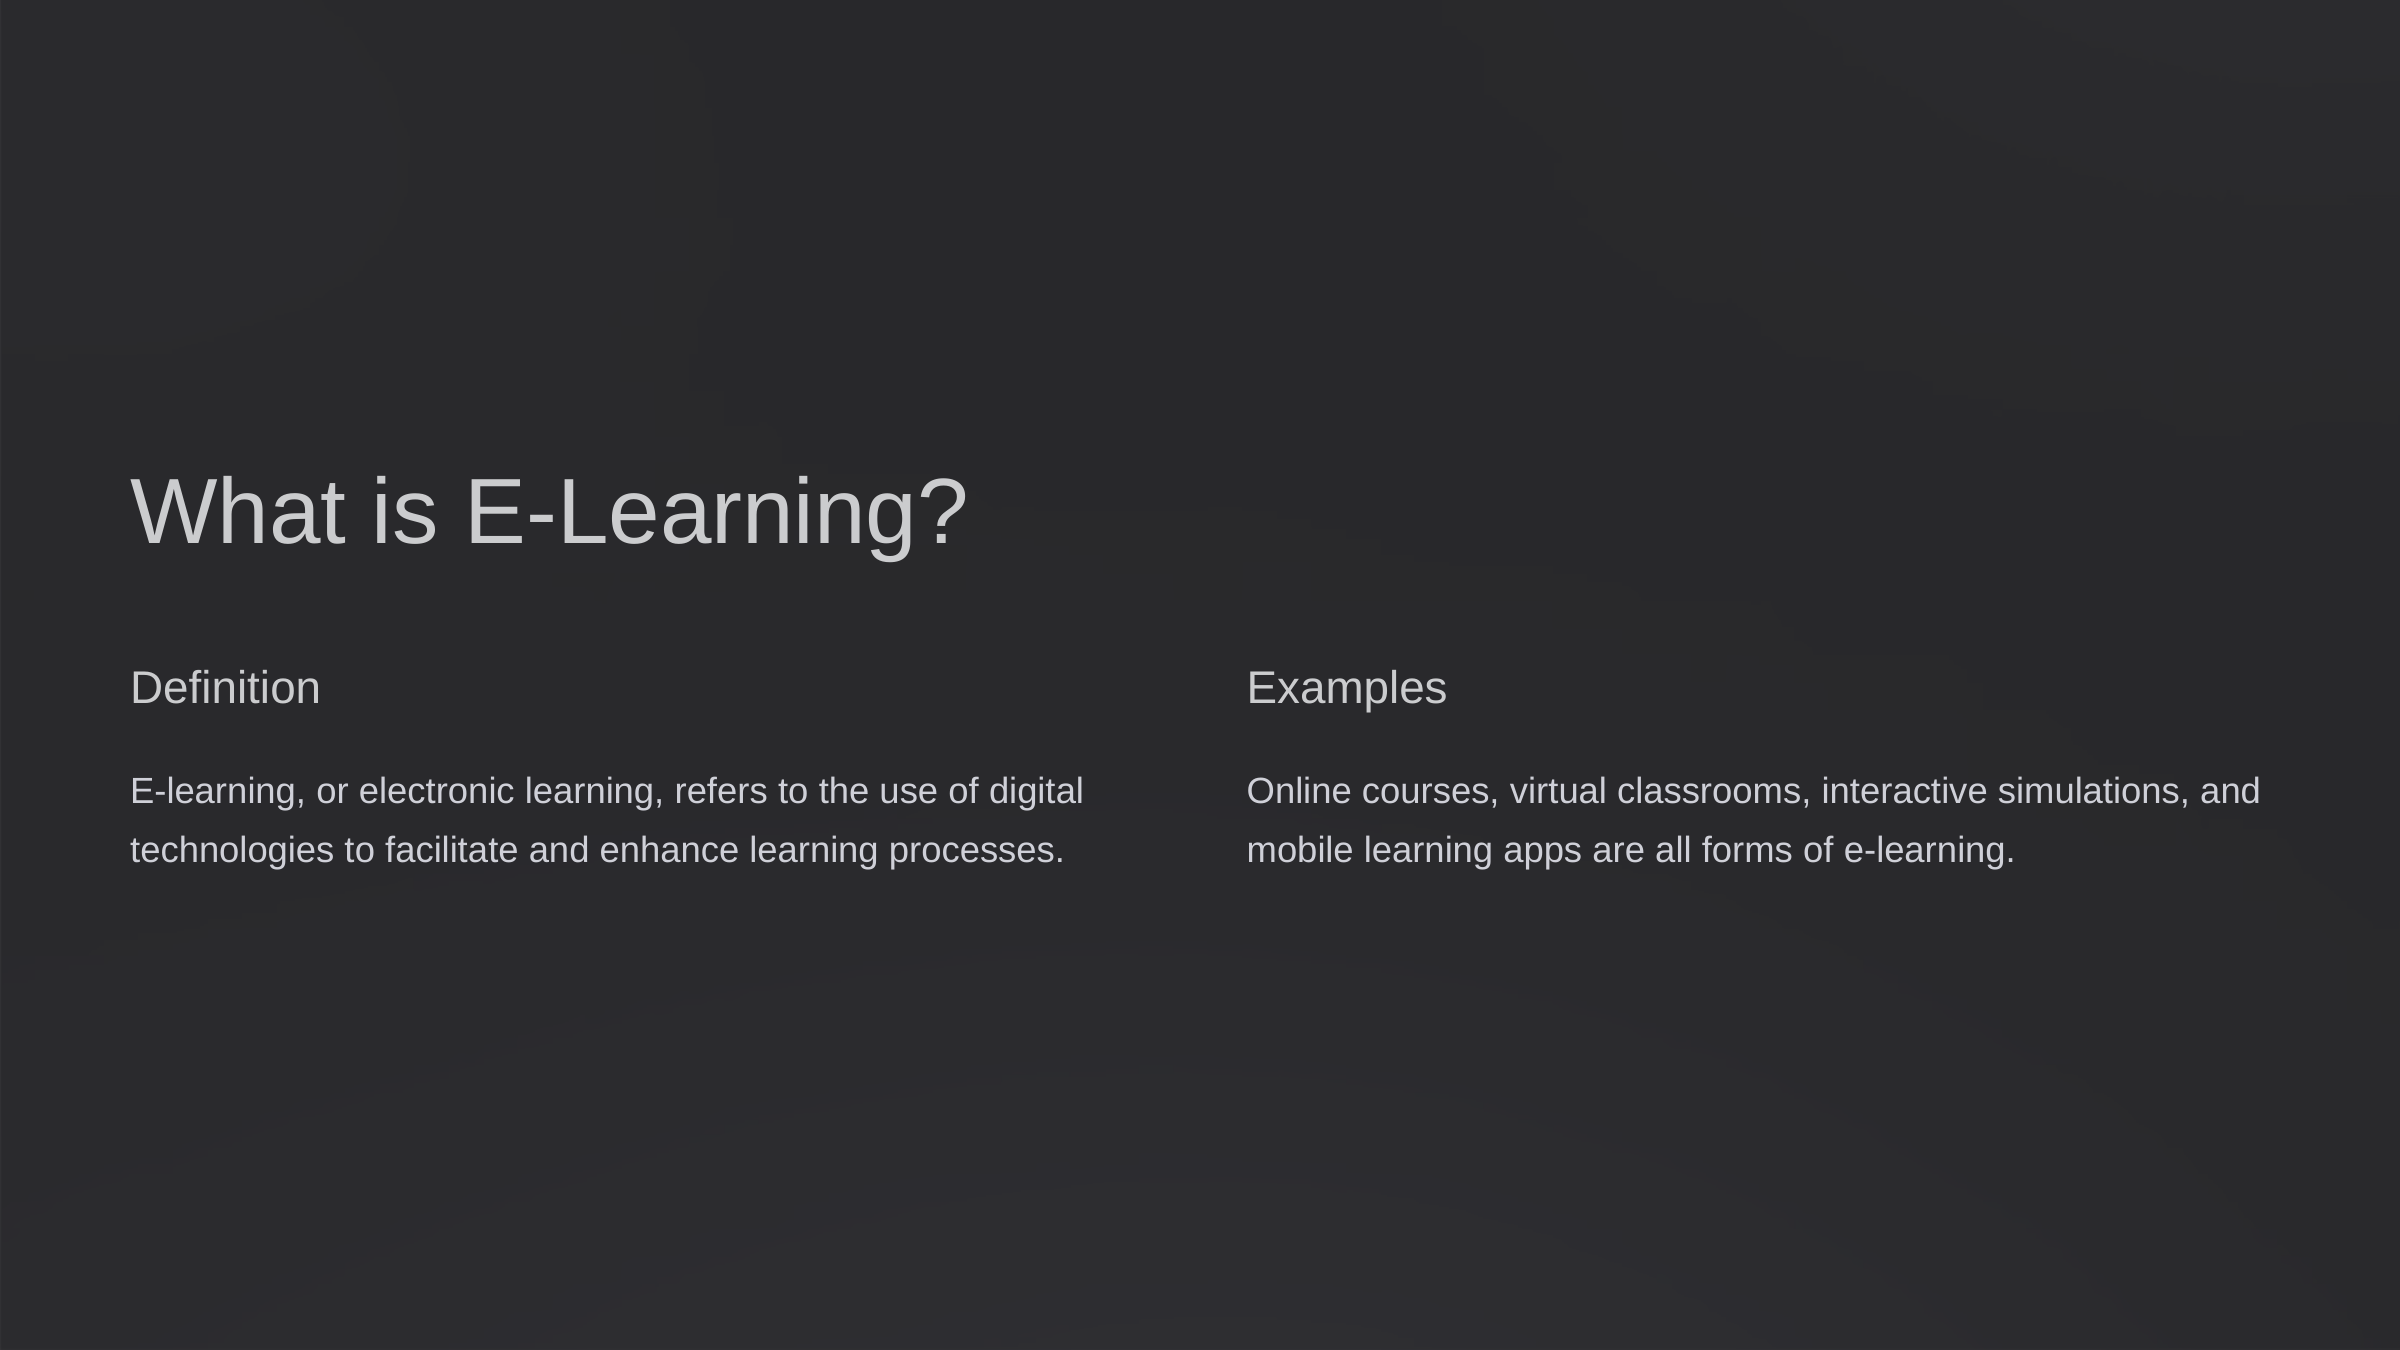

What is E-Learning?
Definition
Examples
E-learning, or electronic learning, refers to the use of digital technologies to facilitate and enhance learning processes.
Online courses, virtual classrooms, interactive simulations, and mobile learning apps are all forms of e-learning.